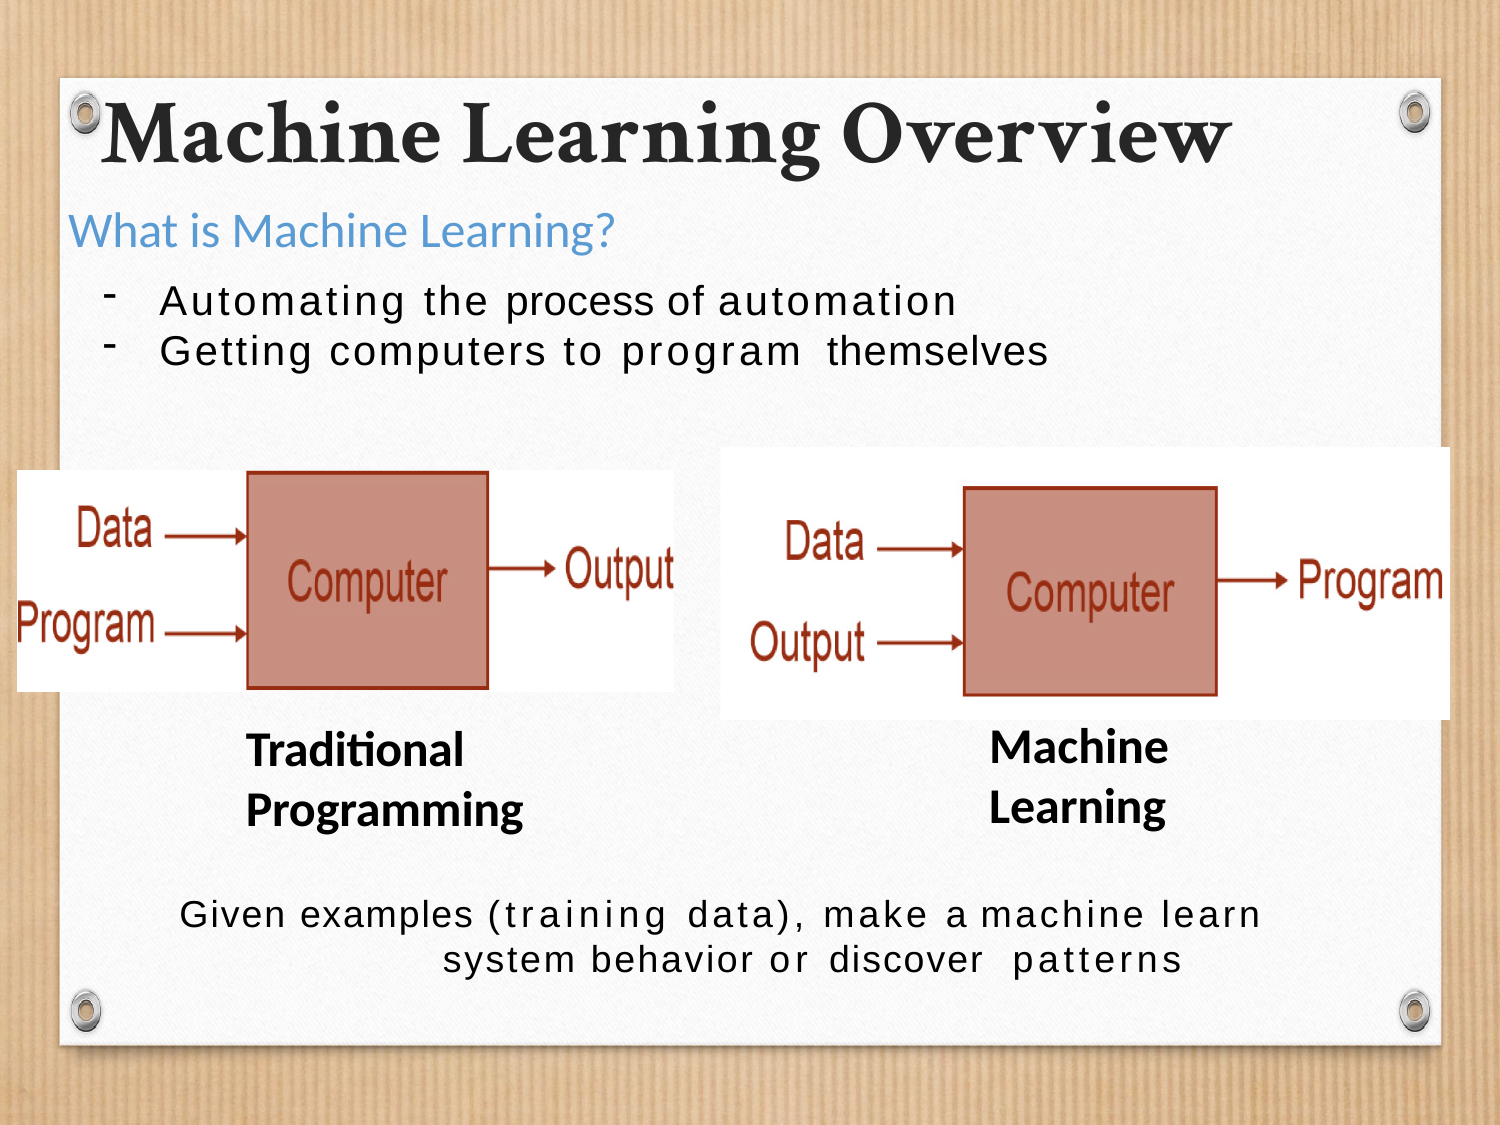

# Machine Learning Overview
What is Machine Learning?
Automating the process of automation
Getting computers to program themselves

Machine Learning
Traditional Programming
Given examples (training data), make a machine learn  system behavior or discover patterns